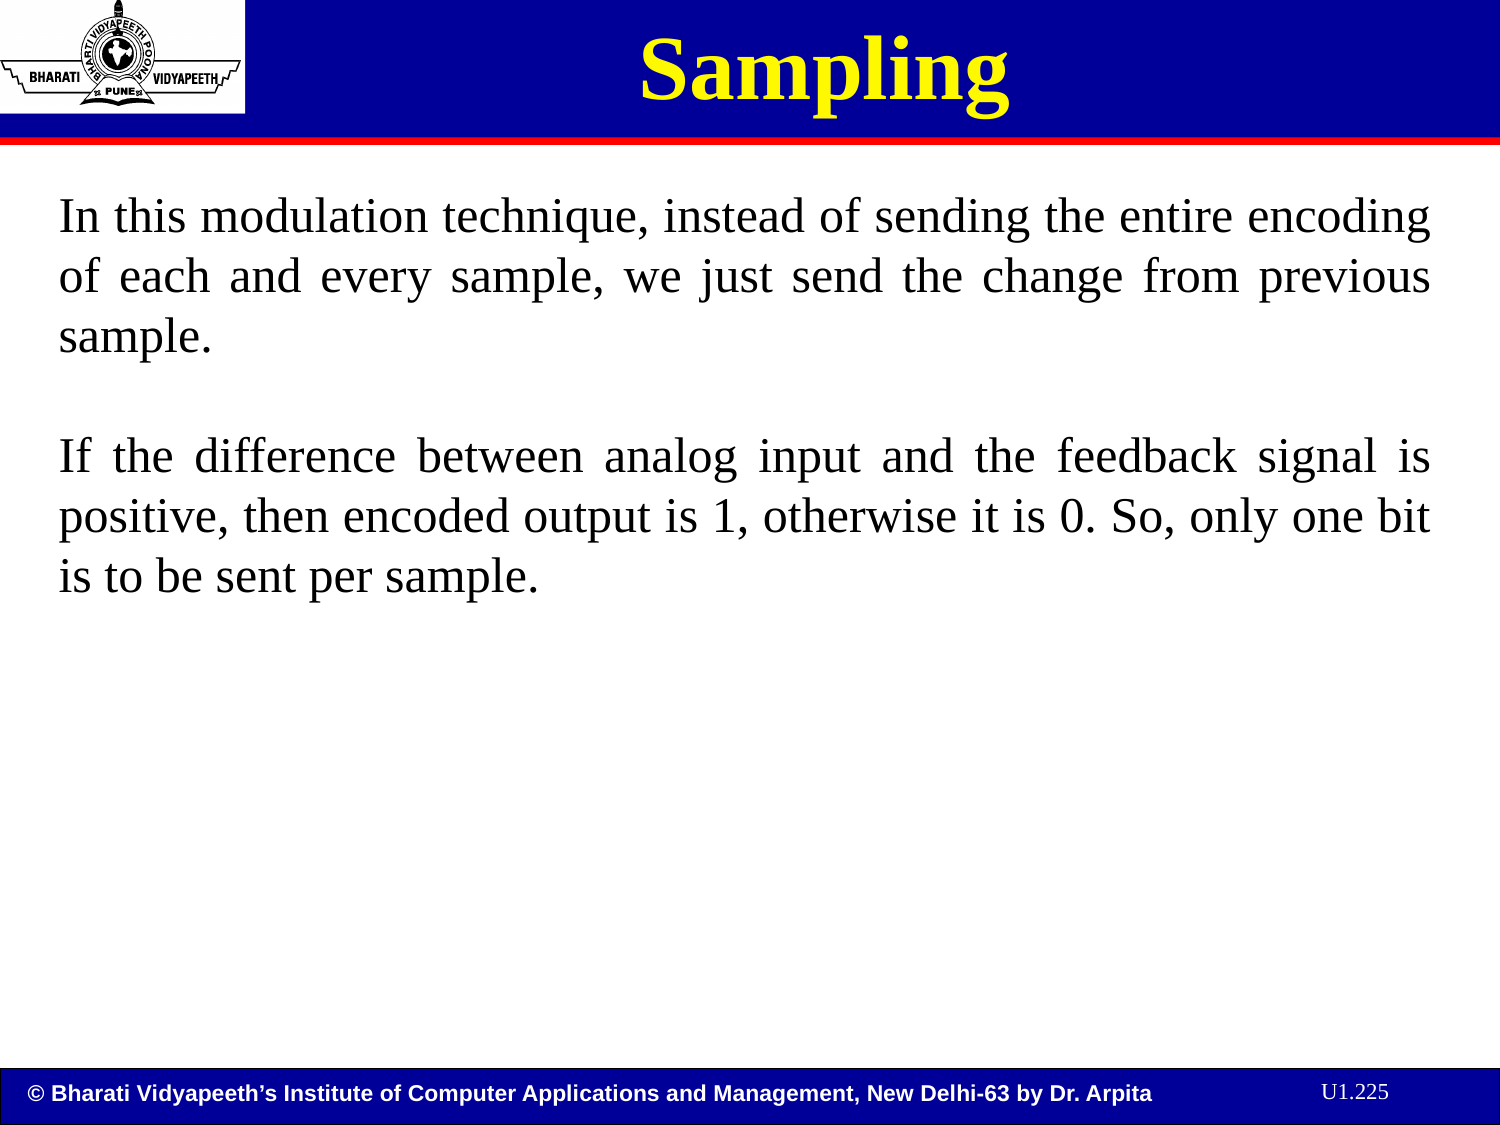

# Sampling
In this modulation technique, instead of sending the entire encoding of each and every sample, we just send the change from previous sample.

If the difference between analog input and the feedback signal is positive, then encoded output is 1, otherwise it is 0. So, only one bit is to be sent per sample.